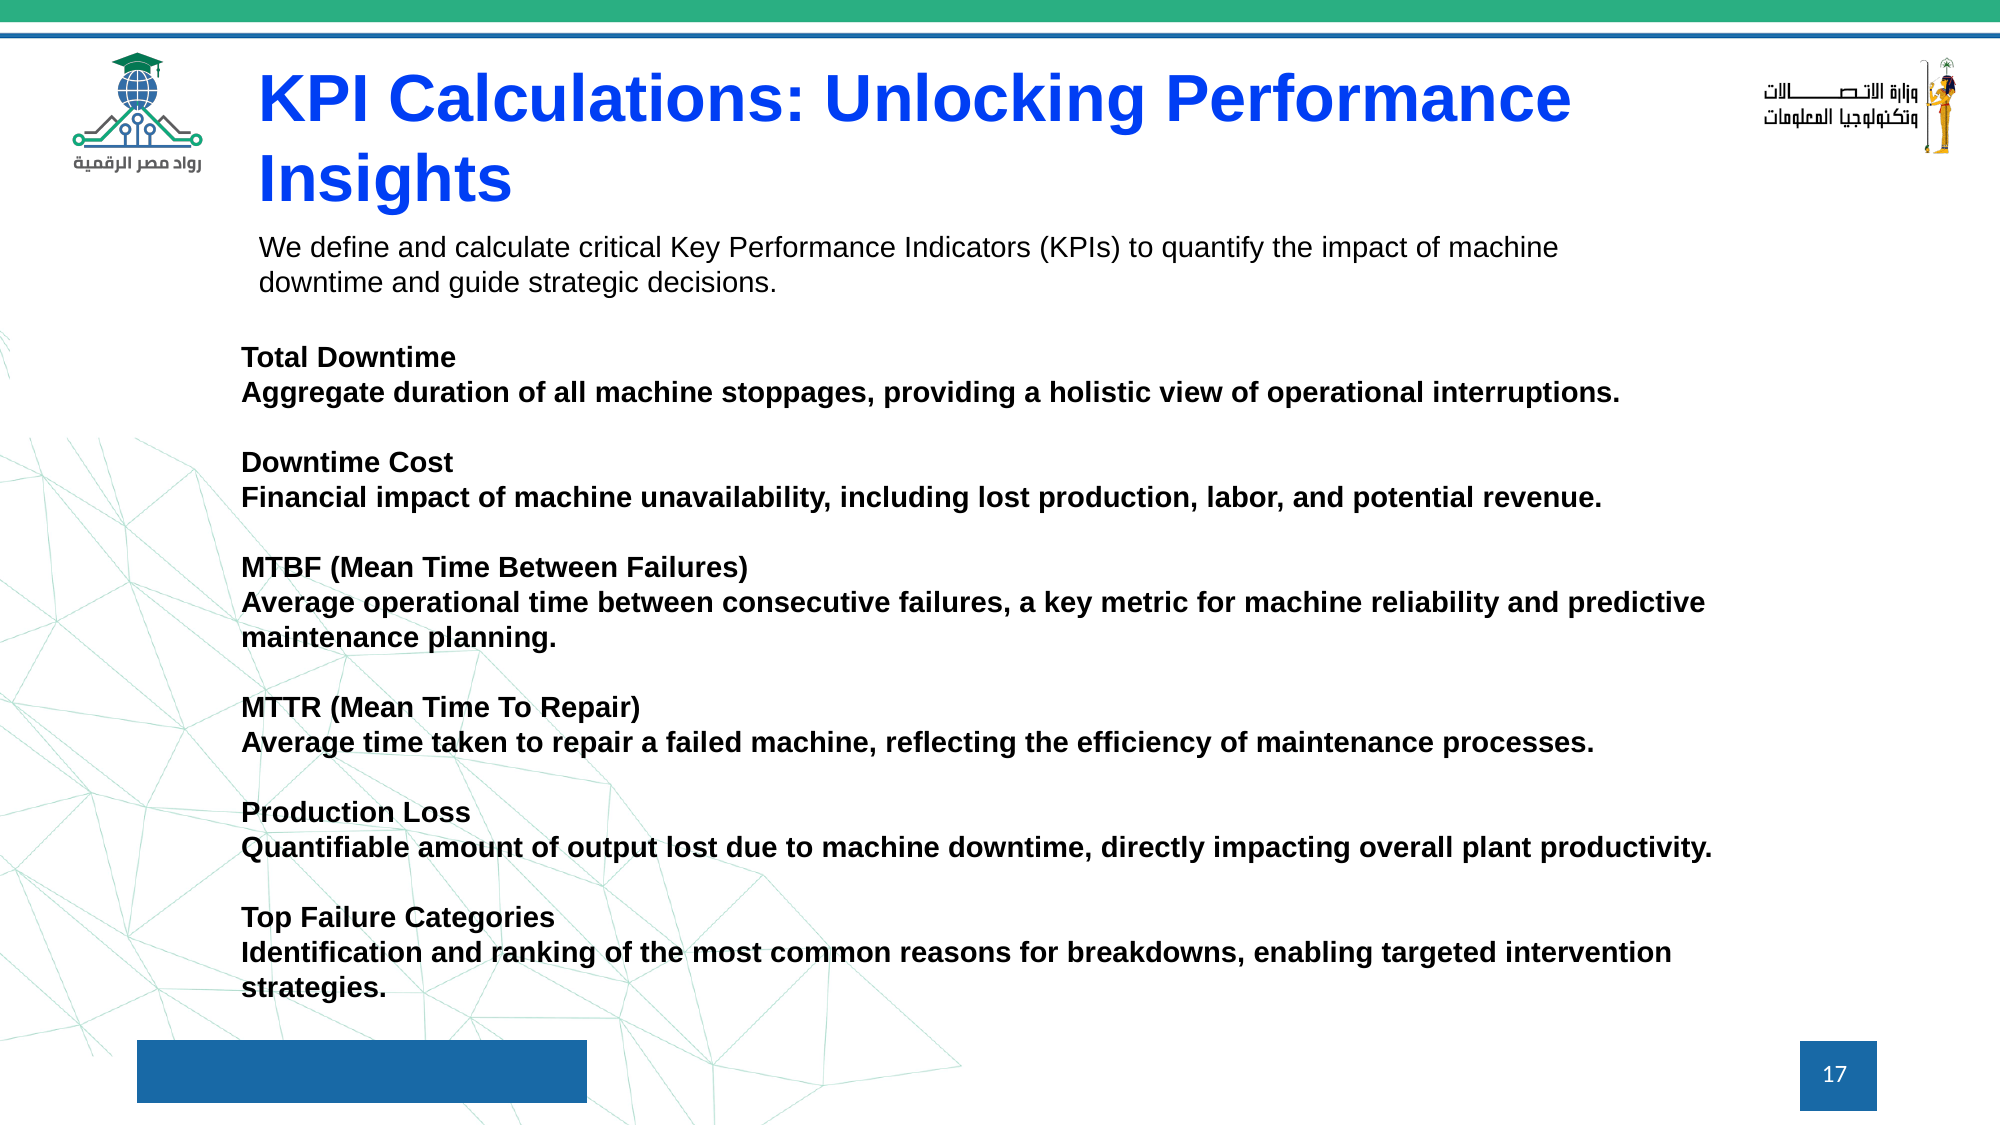

KPI Calculations: Unlocking Performance Insights
We define and calculate critical Key Performance Indicators (KPIs) to quantify the impact of machine downtime and guide strategic decisions.
Total Downtime
Aggregate duration of all machine stoppages, providing a holistic view of operational interruptions.

Downtime Cost
Financial impact of machine unavailability, including lost production, labor, and potential revenue.

MTBF (Mean Time Between Failures)
Average operational time between consecutive failures, a key metric for machine reliability and predictive maintenance planning.

MTTR (Mean Time To Repair)
Average time taken to repair a failed machine, reflecting the efficiency of maintenance processes.

Production Loss
Quantifiable amount of output lost due to machine downtime, directly impacting overall plant productivity.

Top Failure Categories
Identification and ranking of the most common reasons for breakdowns, enabling targeted intervention strategies.
17